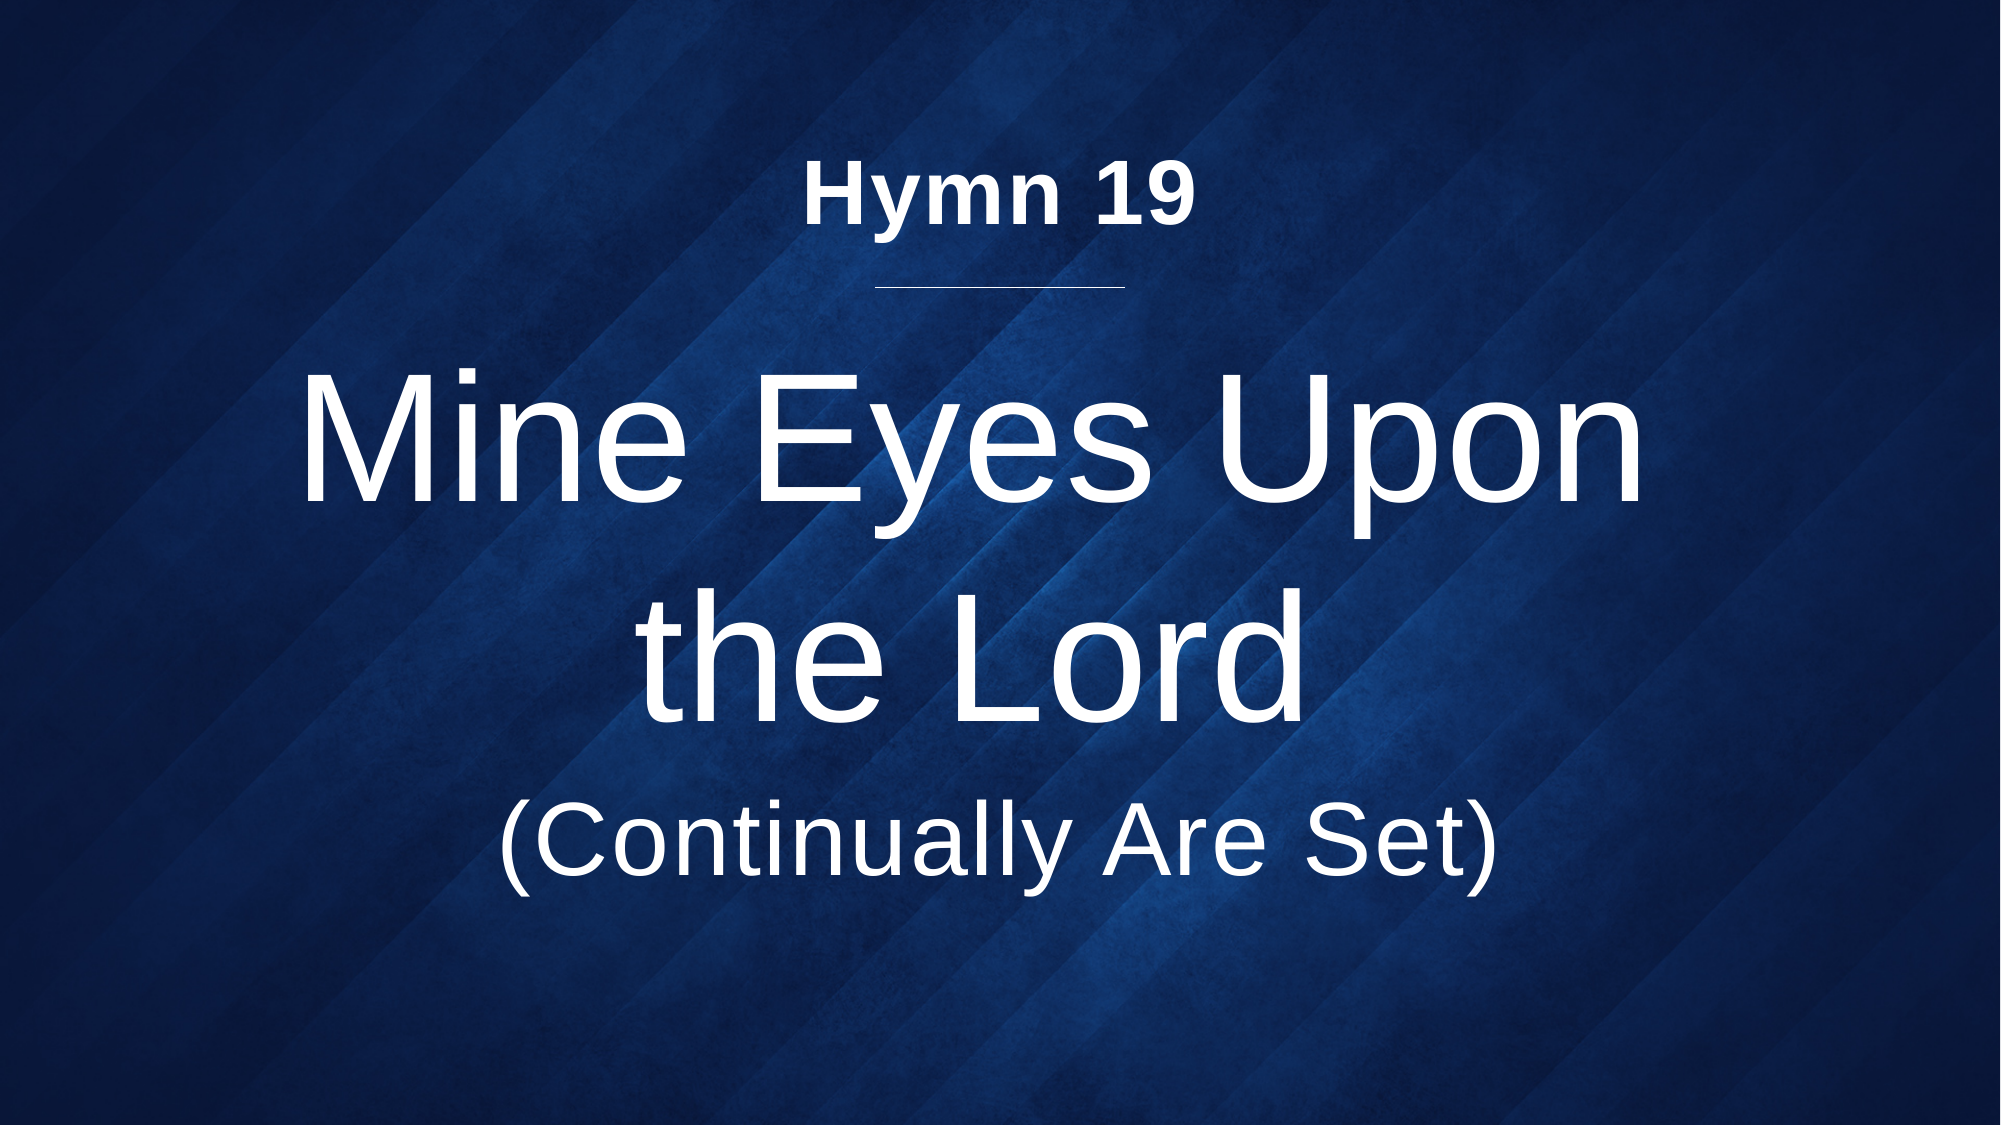

Hymn 19
# Mine Eyes Upon the Lord
(Continually Are Set)